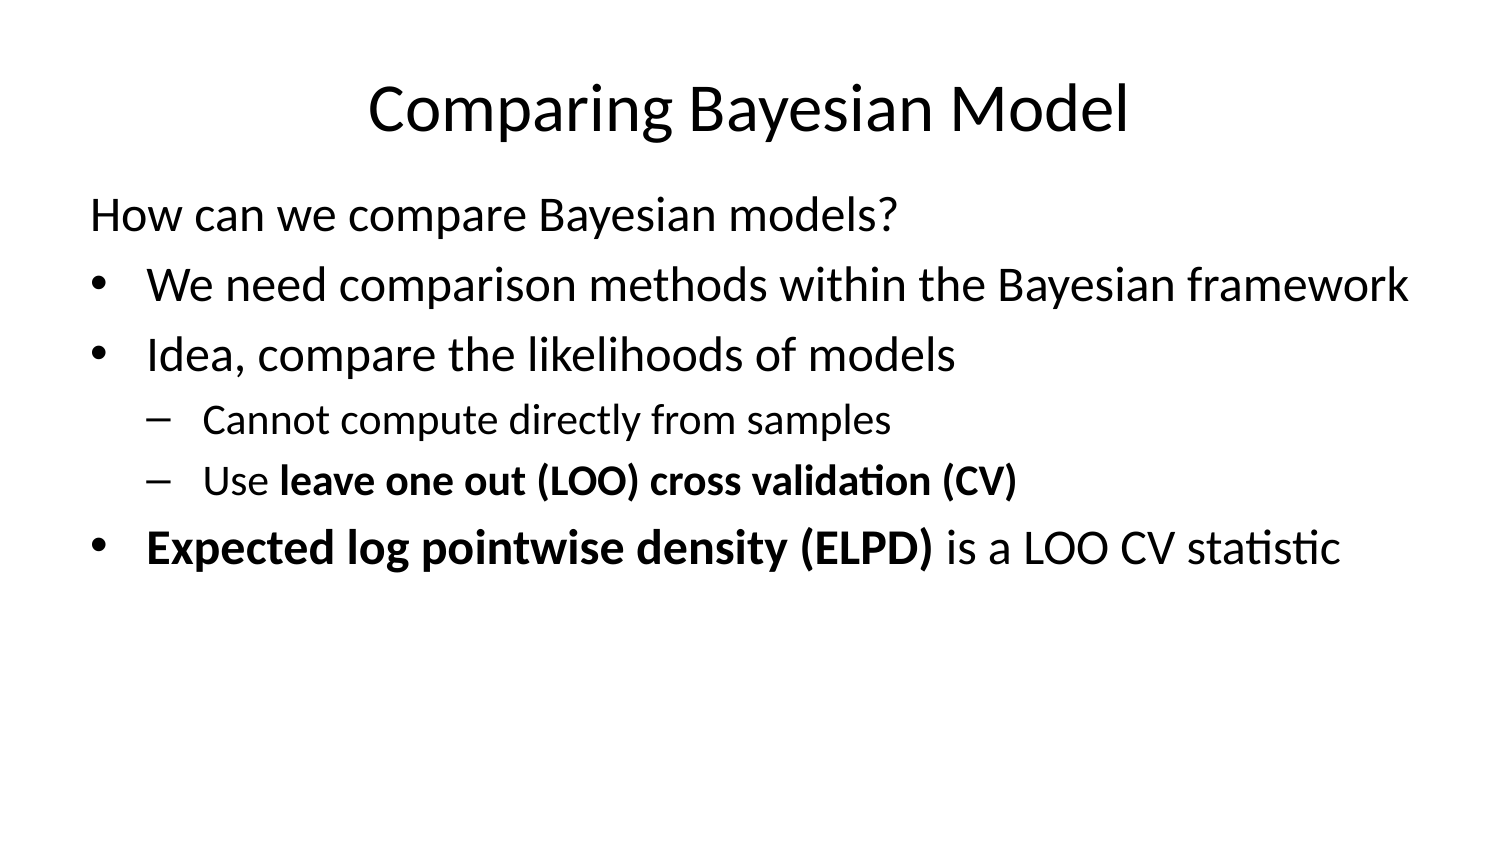

# Comparing Bayesian Model
How can we compare Bayesian models?
We need comparison methods within the Bayesian framework
Idea, compare the likelihoods of models
Cannot compute directly from samples
Use leave one out (LOO) cross validation (CV)
Expected log pointwise density (ELPD) is a LOO CV statistic